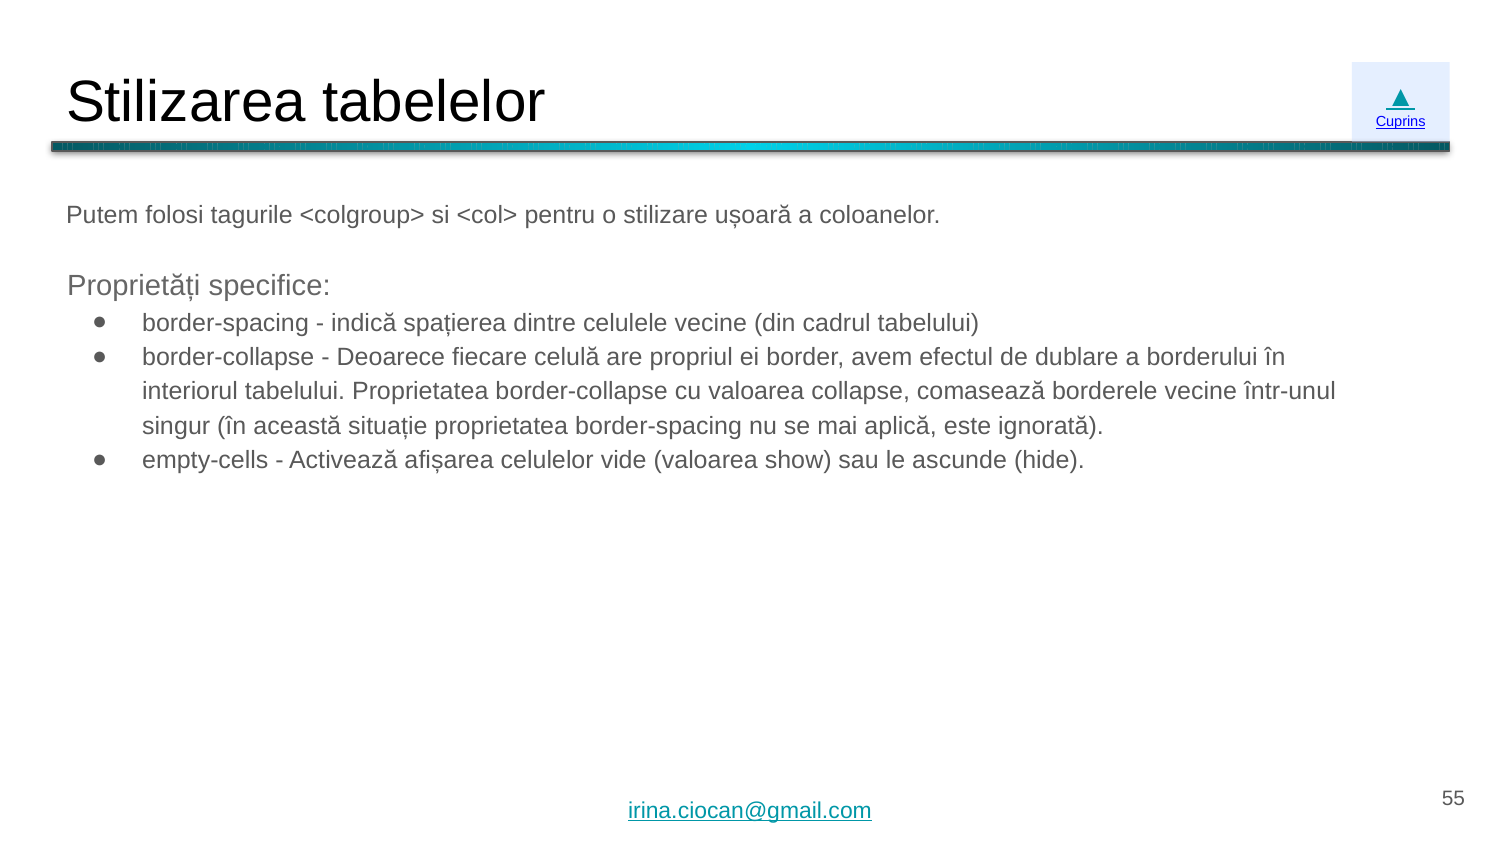

# Stilizarea tabelelor
▲
Cuprins

Putem folosi tagurile <colgroup> si <col> pentru o stilizare ușoară a coloanelor.

Proprietăți specifice:
border-spacing - indică spațierea dintre celulele vecine (din cadrul tabelului)
border-collapse - Deoarece fiecare celulă are propriul ei border, avem efectul de dublare a borderului în interiorul tabelului. Proprietatea border-collapse cu valoarea collapse, comasează borderele vecine într-unul singur (în această situație proprietatea border-spacing nu se mai aplică, este ignorată).
empty-cells - Activează afișarea celulelor vide (valoarea show) sau le ascunde (hide).
55
irina.ciocan@gmail.com